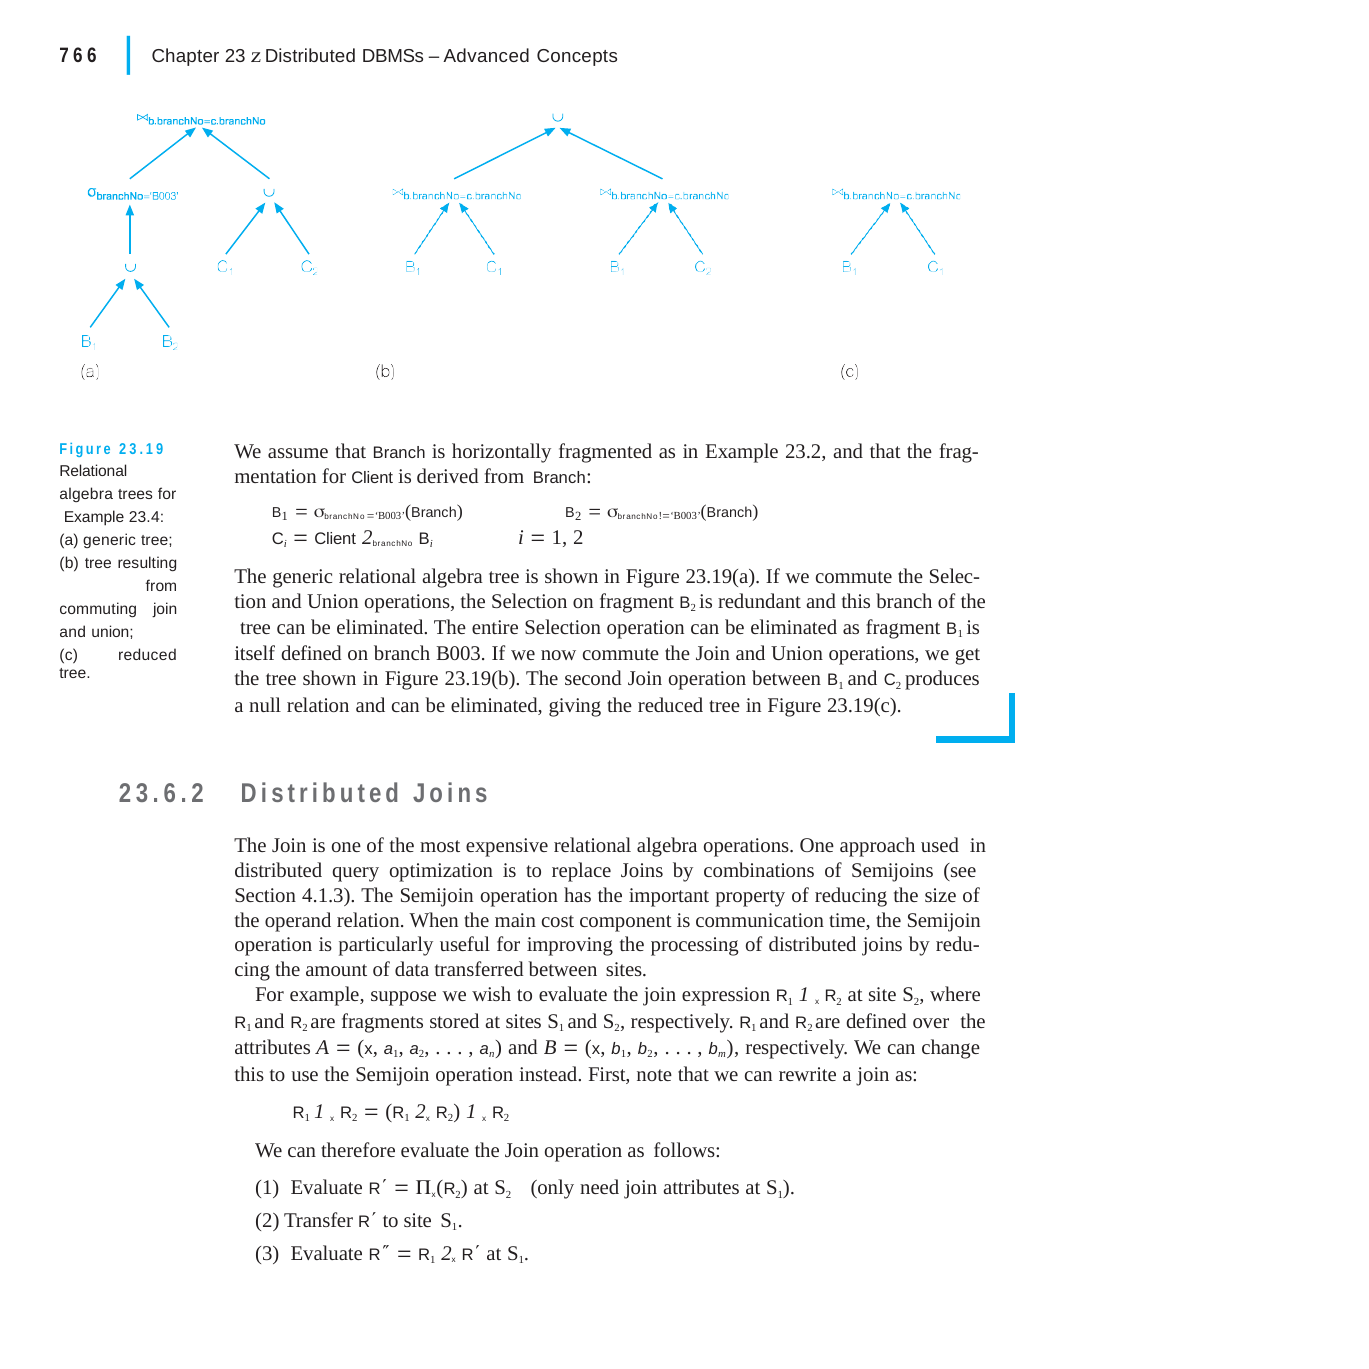

|
766	Chapter 23 z Distributed DBMSs – Advanced Concepts

Figure 23.19  Relational  algebra trees for  Example 23.4:
(a) generic tree;
(b) tree resulting  from commuting  join and union;
(c) reduced tree.
We assume that Branch is horizontally fragmented as in Example 23.2, and that the frag-  mentation for Client is derived from Branch:
B1  = σbranchNo=‘B003’(Branch)	B2  = σbranchNo!=‘B003’(Branch)
Ci  = Client 2branchNo  Bi	i = 1, 2
The generic relational algebra tree is shown in Figure 23.19(a). If we commute the Selec-  tion and Union operations, the Selection on fragment B2 is redundant and this branch of the  tree can be eliminated. The entire Selection operation can be eliminated as fragment B1 is  itself defined on branch B003. If we now commute the Join and Union operations, we get  the tree shown in Figure 23.19(b). The second Join operation between B1 and C2 produces  a null relation and can be eliminated, giving the reduced tree in Figure 23.19(c).

23.6.2	Distributed Joins
The Join is one of the most expensive relational algebra operations. One approach used  in distributed query optimization is to replace Joins by combinations of Semijoins (see  Section 4.1.3). The Semijoin operation has the important property of reducing the size of  the operand relation. When the main cost component is communication time, the Semijoin  operation is particularly useful for improving the processing of distributed joins by redu-  cing the amount of data transferred between sites.
For example, suppose we wish to evaluate the join expression R1  1x  R2  at site S2, where  R1 and R2 are fragments stored at sites S1 and S2, respectively. R1 and R2 are defined over  the attributes A = (x, a1, a2, . . . , an) and B = (x, b1, b2, . . . , bm), respectively. We can change  this to use the Semijoin operation instead. First, note that we can rewrite a join as:
R1  1x  R2  = (R1  2x  R2) 1x  R2
We can therefore evaluate the Join operation as follows:
(1)  Evaluate R′ = Πx(R2) at S2       (only need join attributes at S1).
(2) Transfer R′ to site S1.
(3)  Evaluate R″ = R1  2x  R′ at S1.